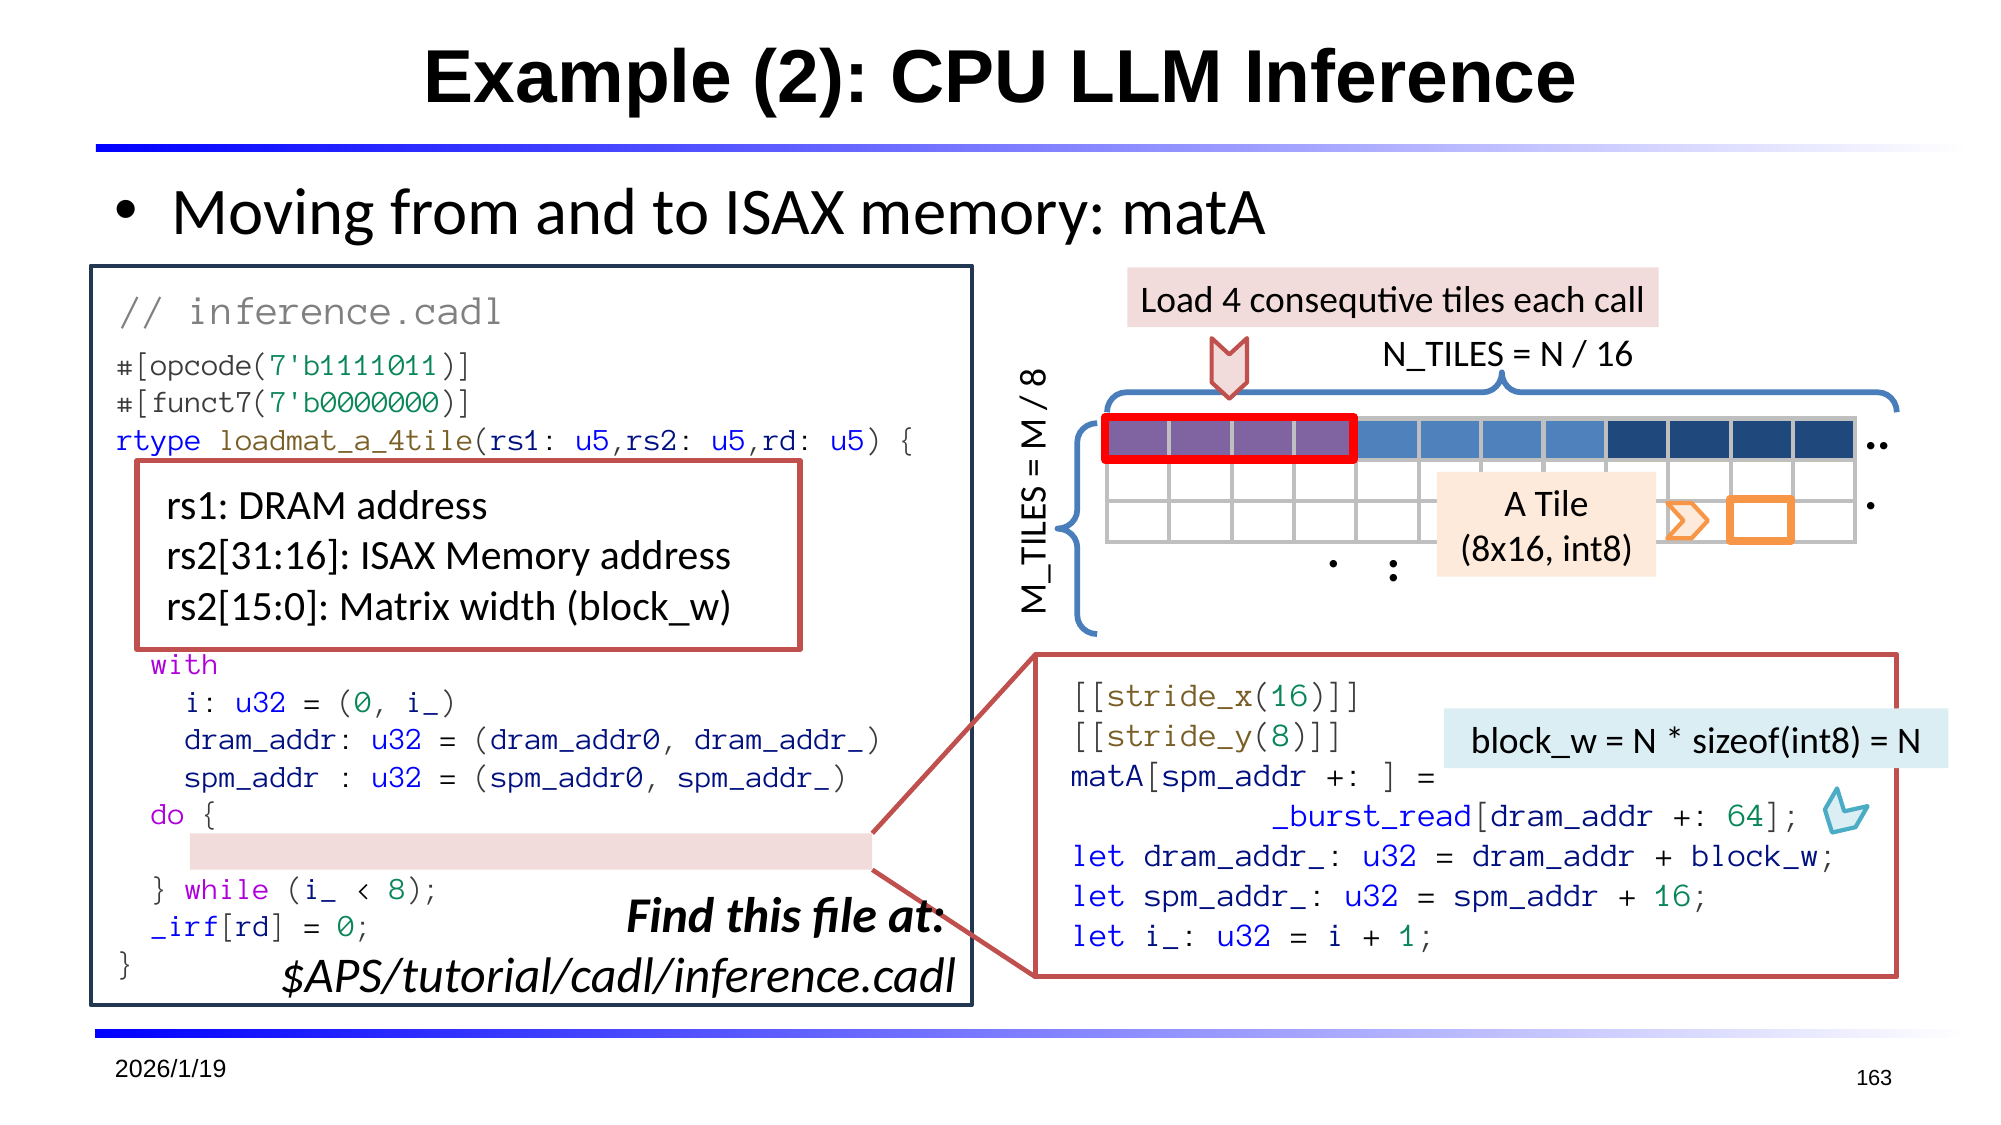

# Example (2): CPU LLM Inference
Moving from and to ISAX memory: matA
Load mat
// inference.cadl
Load 4 consequtive tiles each call
N_TILES = N / 16
#[opcode(7'b1111011)]
#[funct7(7'b0000000)]
rtype loadmat_a_4tile(rs1: u5,rs2: u5,rd: u5) {
  let dram_addr0: u32 = _irf[rs1];
  let r2: u32 = _irf[rs2];
  let spm_addr0: u32 = r2 >> 16;
  let block_w: u32 = (r2 & 32'hFFFF);
  [[unroll(8)]]
  with
    i: u32 = (0, i_)
    dram_addr: u32 = (dram_addr0, dram_addr_)
    spm_addr : u32 = (spm_addr0, spm_addr_)
  do {

  } while (i_ < 8);
  _irf[rd] = 0;
}

...

|  |  |  |  |  |  |  |  |  |  |  |  |
| --- | --- | --- | --- | --- | --- | --- | --- | --- | --- | --- | --- |
|  |  |  |  |  |  |  |  |  |  |  |  |
|  |  |  |  |  |  |  |  |  |  |  |  |

rs1: DRAM address
rs2[31:16]: ISAX Memory address
rs2[15:0]: Matrix width (block_w)
M_TILES = M / 8
A Tile
(8x16, int8)

...

[[stride_x(16)]]
[[stride_y(8)]]
matA[spm_addr +: ] =
           _burst_read[dram_addr +: 64];
let dram_addr_: u32 = dram_addr + block_w;
let spm_addr_: u32 = spm_addr + 16;
let i_: u32 = i + 1;
block_w = N * sizeof(int8) = N

Find this file at:
$APS/tutorial/cadl/inference.cadl
2026/1/19
163